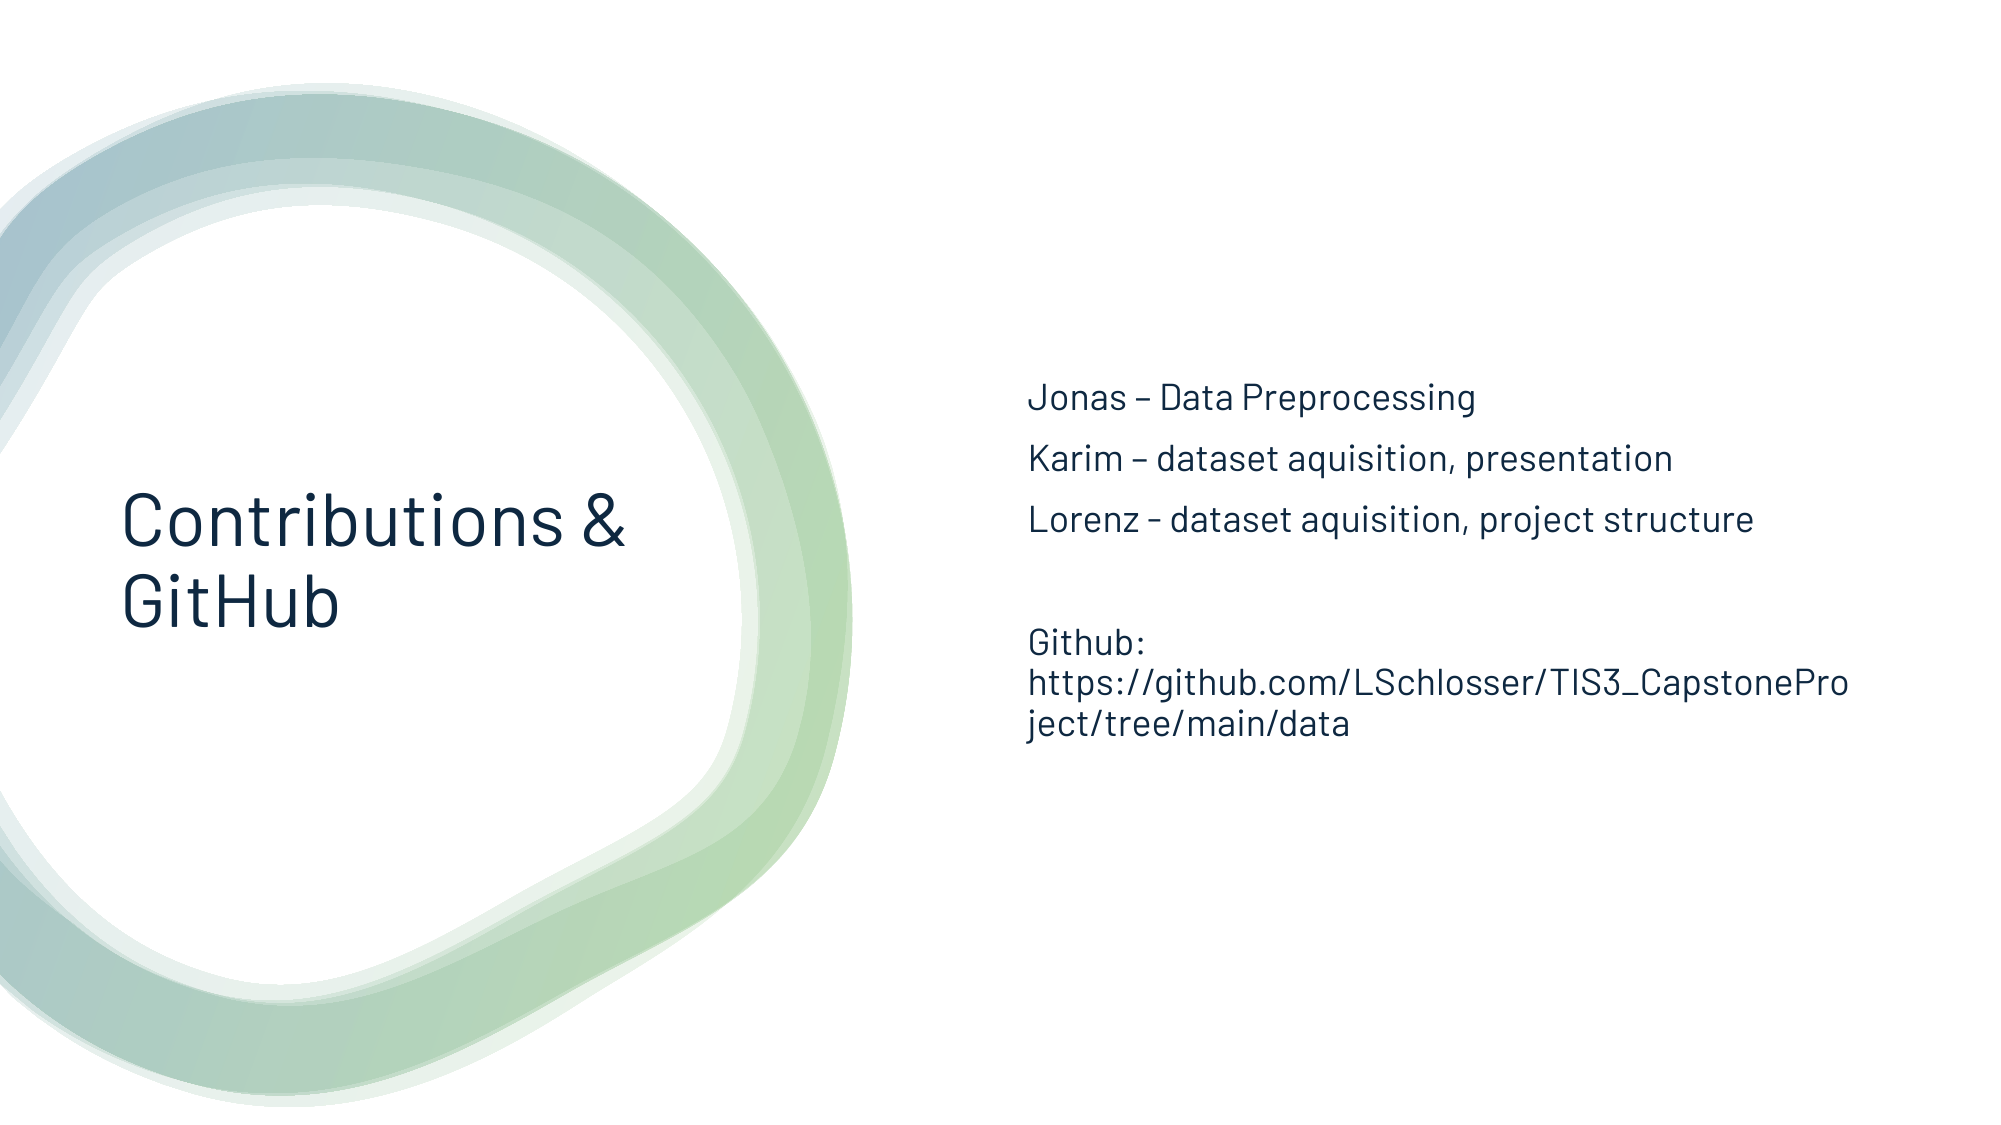

Jonas – Data Preprocessing
Karim – dataset aquisition, presentation
Lorenz - dataset aquisition, project structure

Github: https://github.com/LSchlosser/TIS3_CapstoneProject/tree/main/data
# Contributions & GitHub